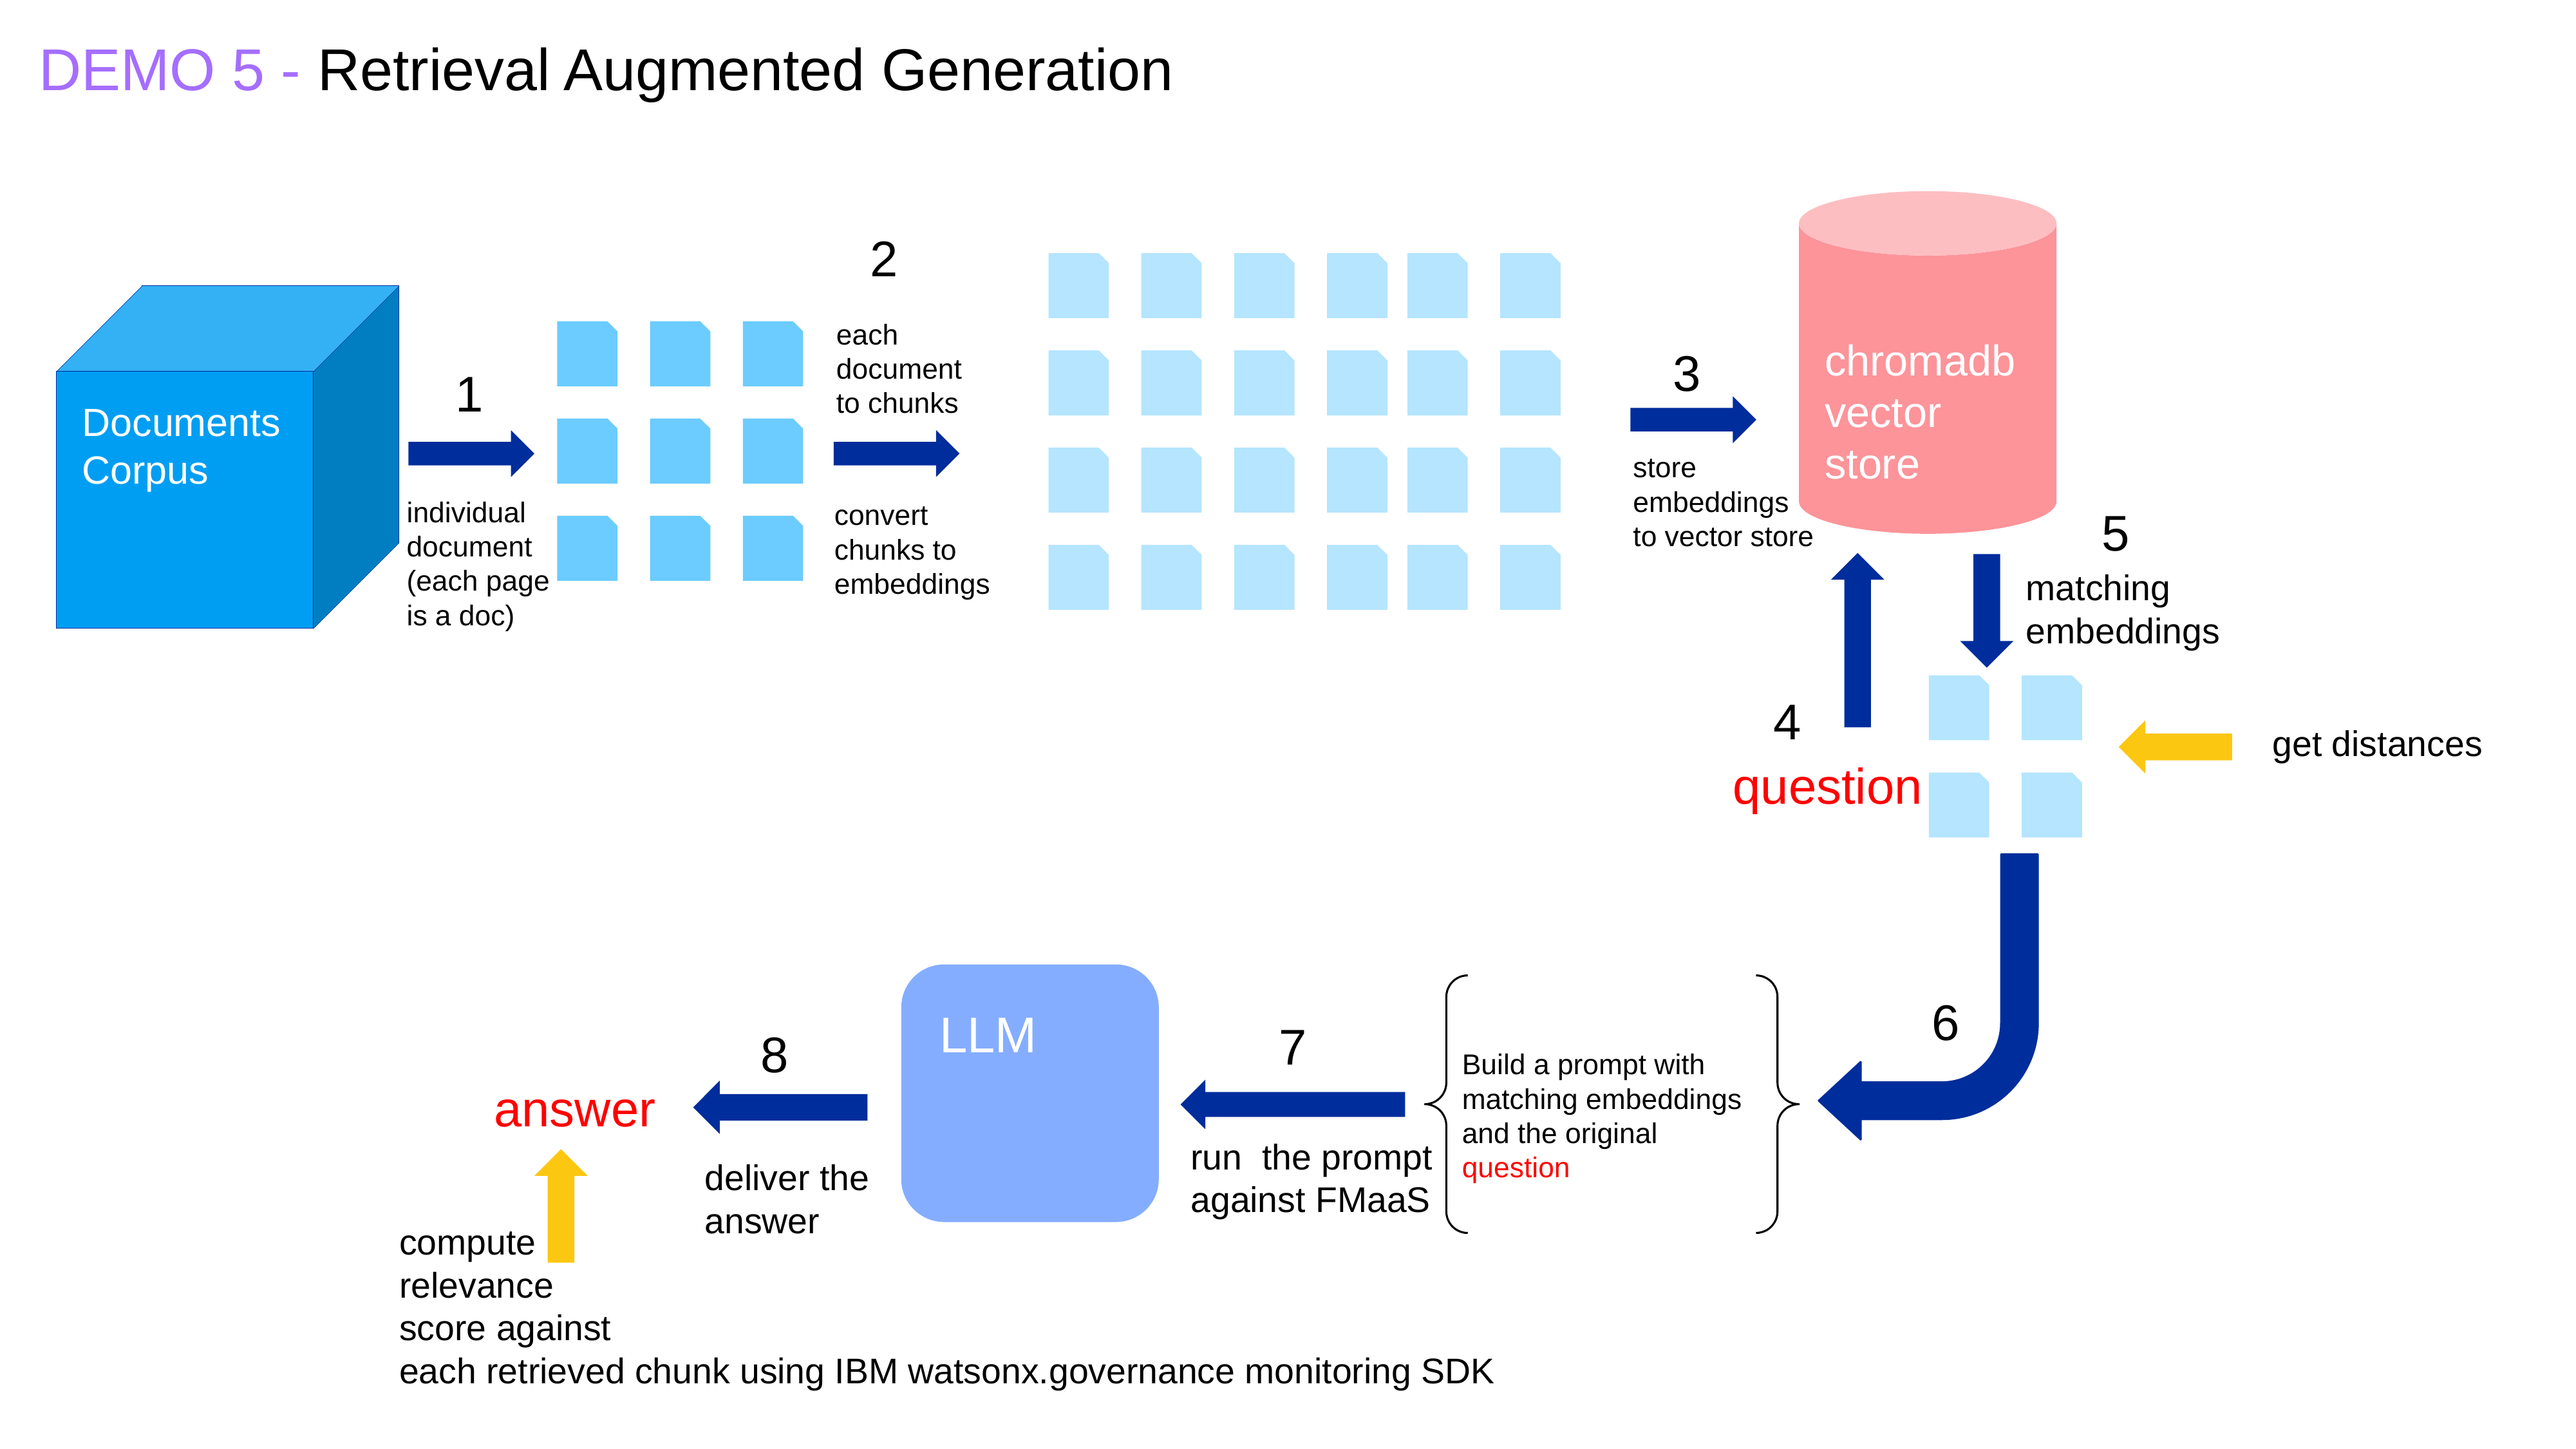

# DEMO 5 - Retrieval Augmented Generation

chromadb
vector store
2

Documents
Corpus
each
document
to chunks
3

1

store
embeddings
to vector store

individual
document
(each page
is a doc)
convert
chunks to
embeddings
5

matching
embeddings

4

get distances
question

LLM
6
Build a prompt with matching embeddings and the original question
7

8

answer
run  the prompt
against FMaaS
deliver the
answer

compute
relevance
score against
each retrieved chunk using IBM watsonx.governance monitoring SDK